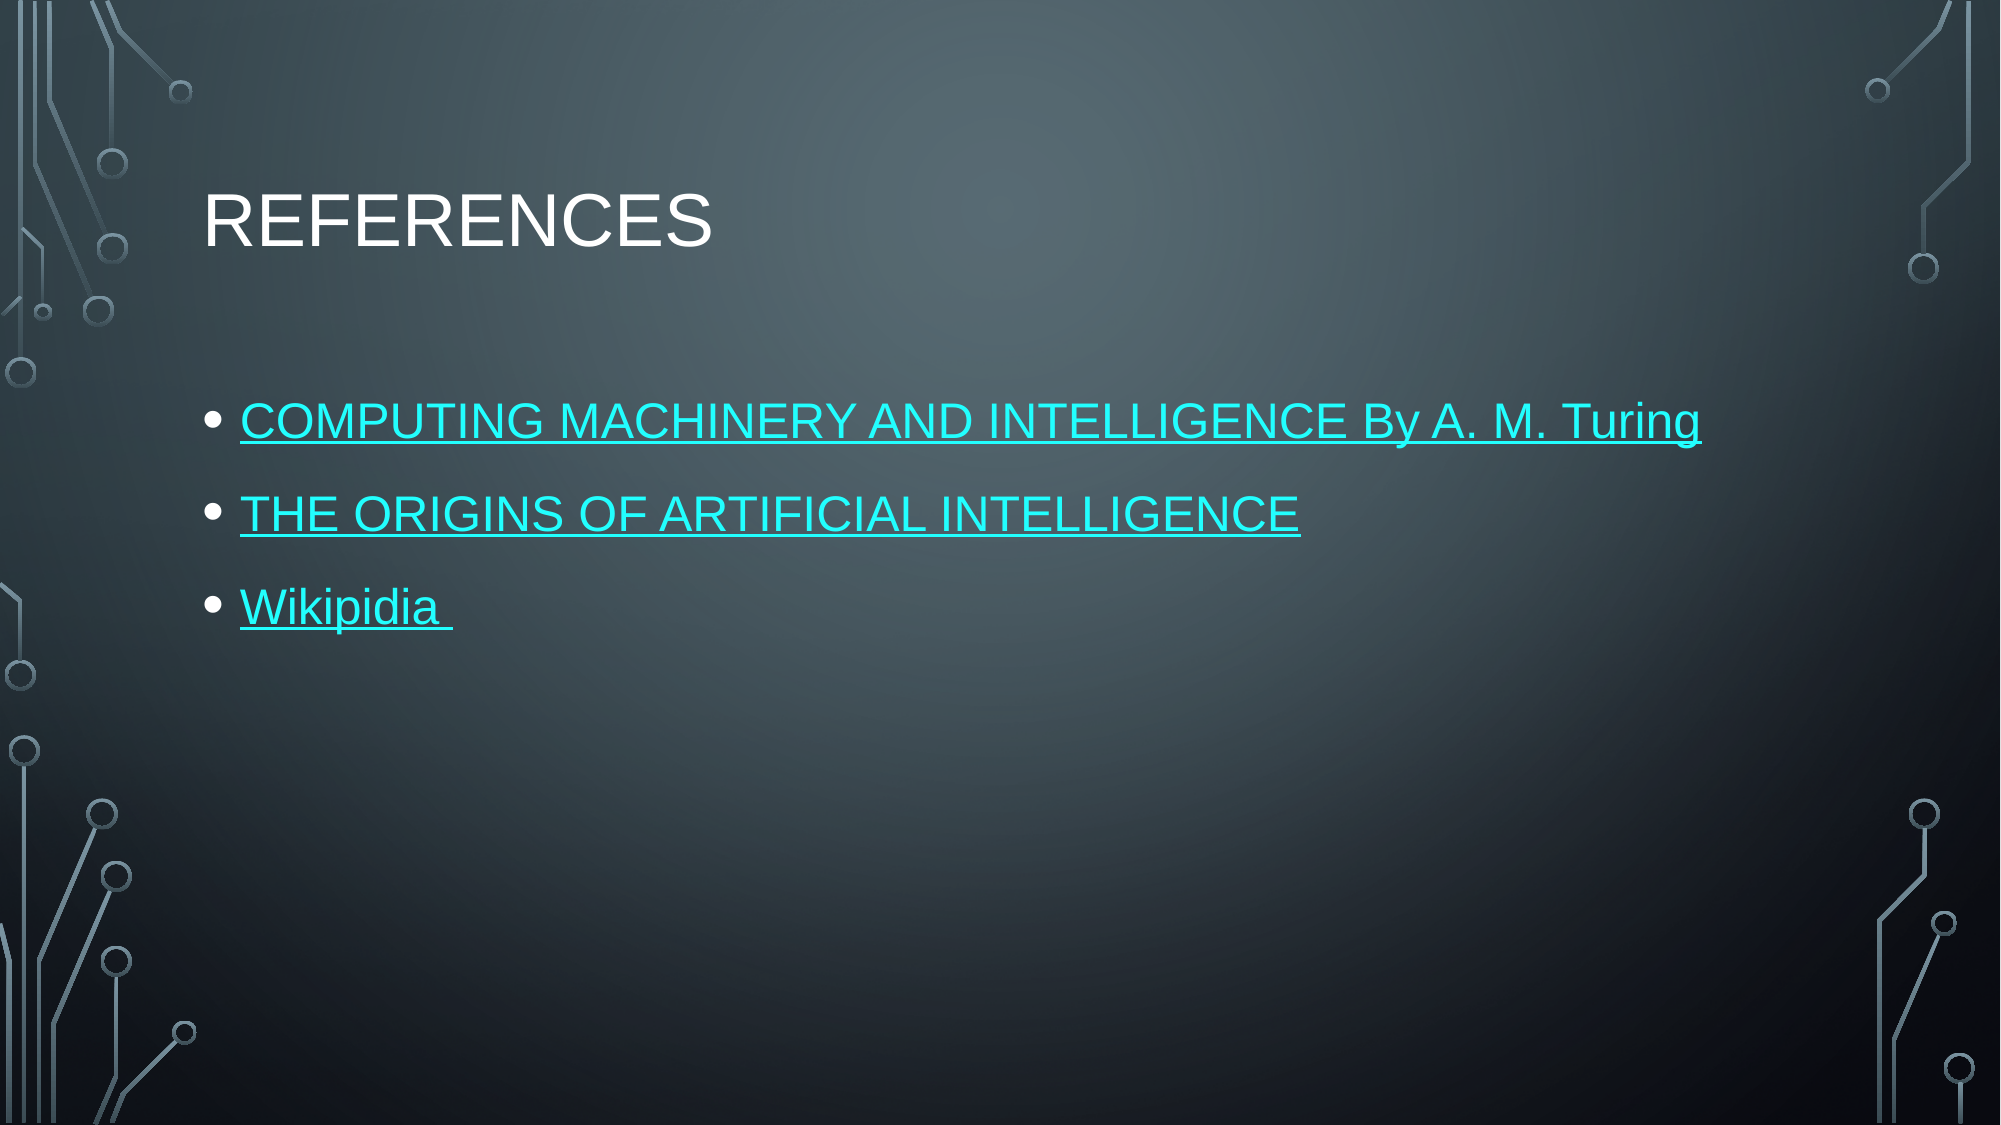

# References
COMPUTING MACHINERY AND INTELLIGENCE By A. M. Turing
THE ORIGINS OF ARTIFICIAL INTELLIGENCE
Wikipidia